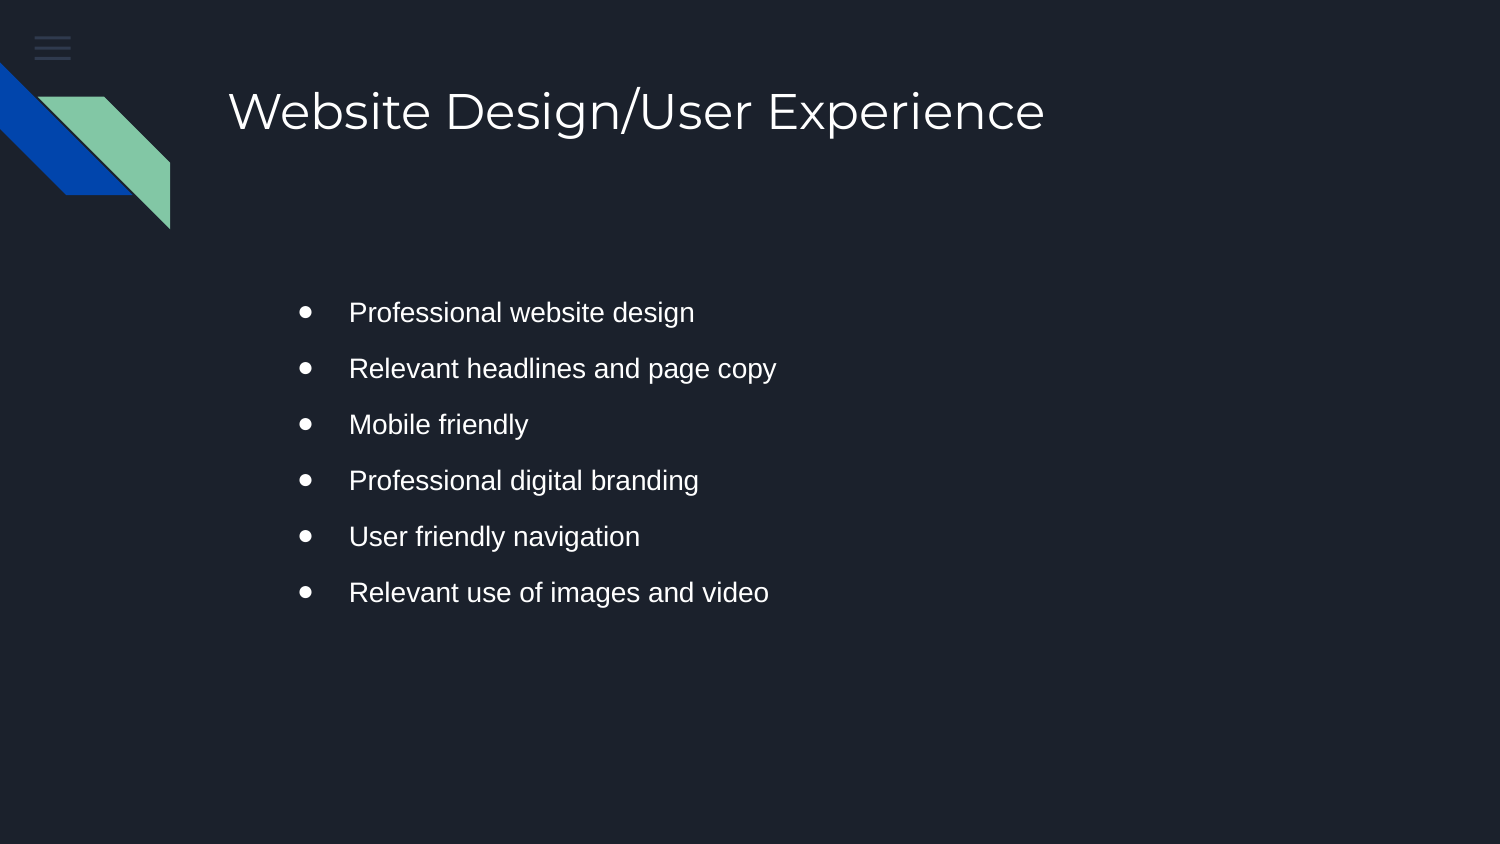

# Website Design/User Experience
Professional website design
Relevant headlines and page copy
Mobile friendly
Professional digital branding
User friendly navigation
Relevant use of images and video